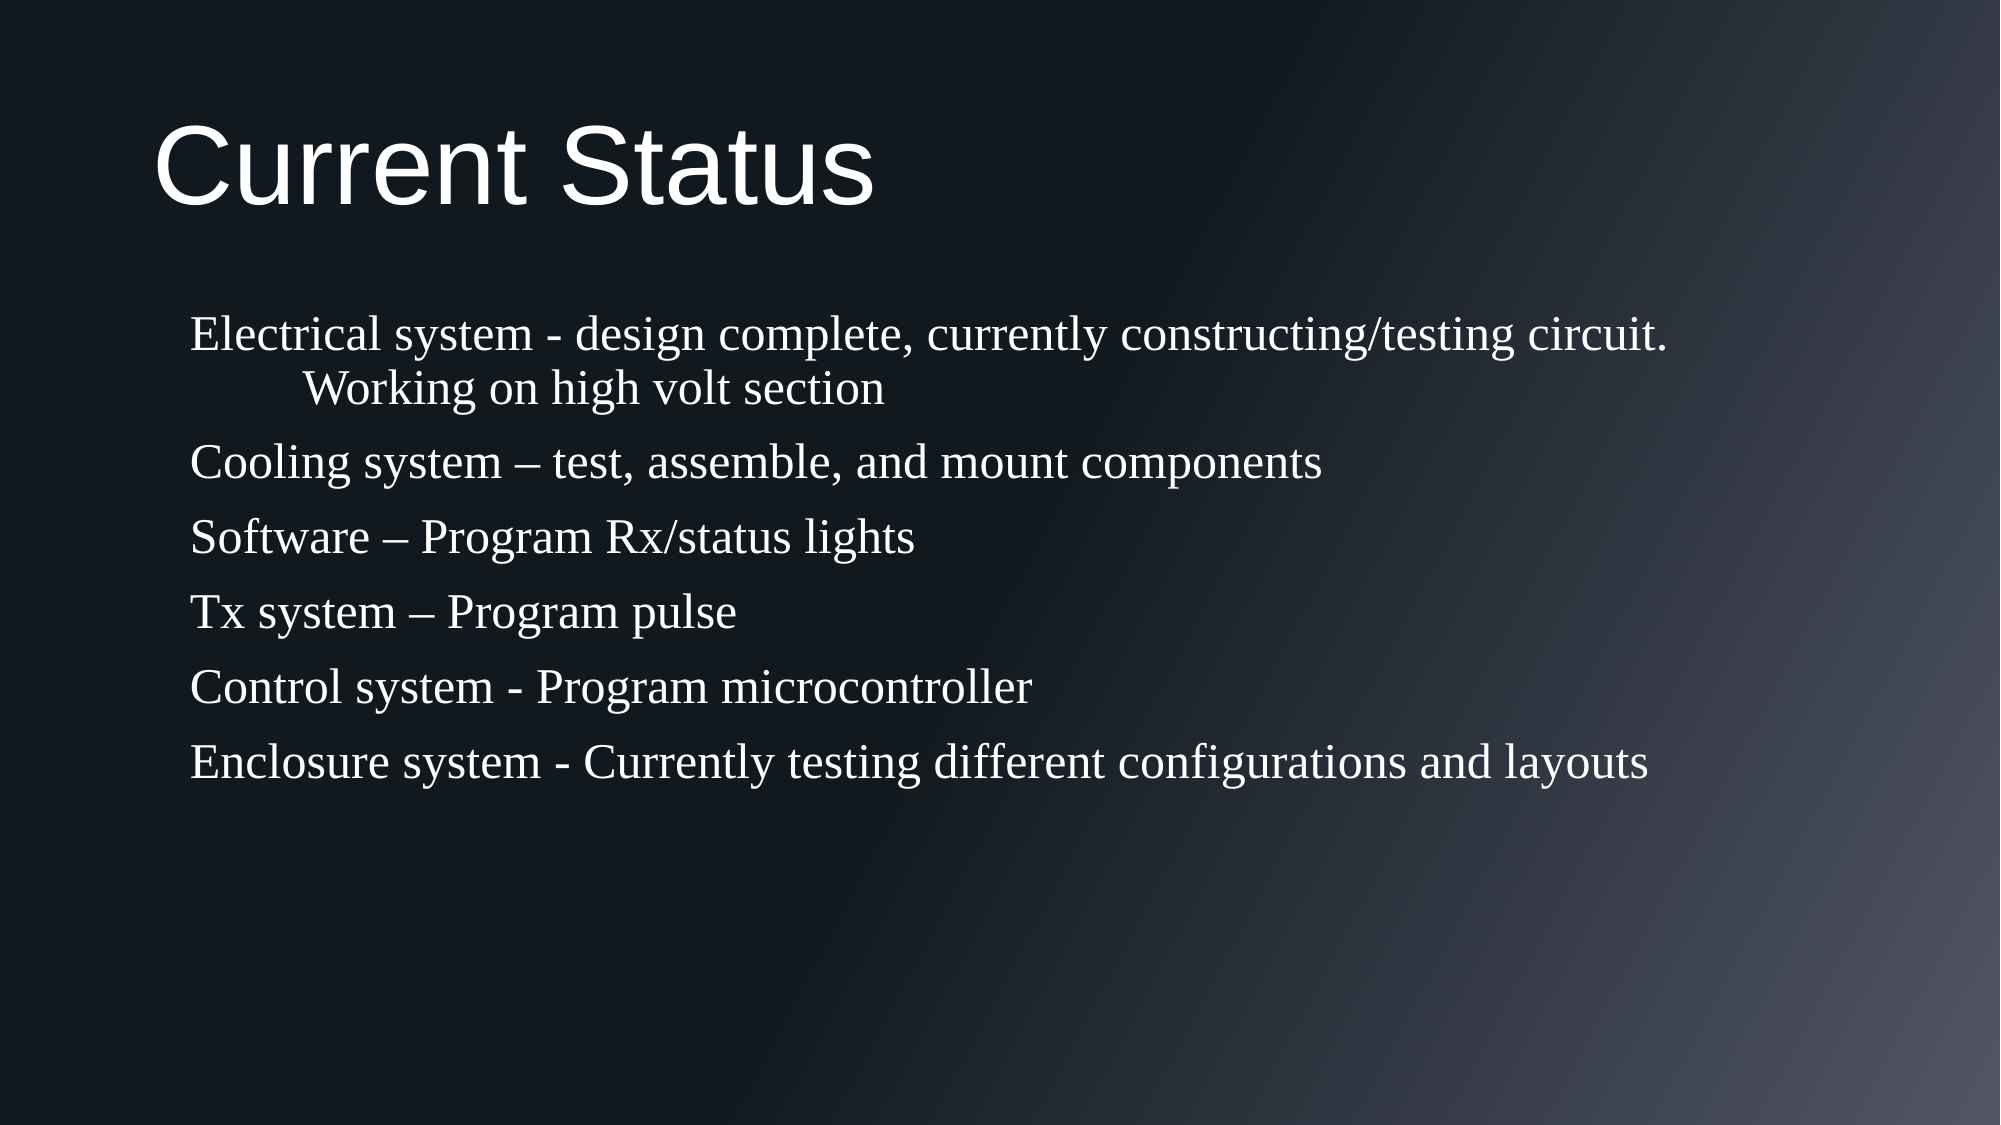

# Current Status
Electrical system - design complete, currently constructing/testing circuit.
Working on high volt section
Cooling system – test, assemble, and mount components
Software – Program Rx/status lights
Tx system – Program pulse
Control system - Program microcontroller
Enclosure system - Currently testing different configurations and layouts